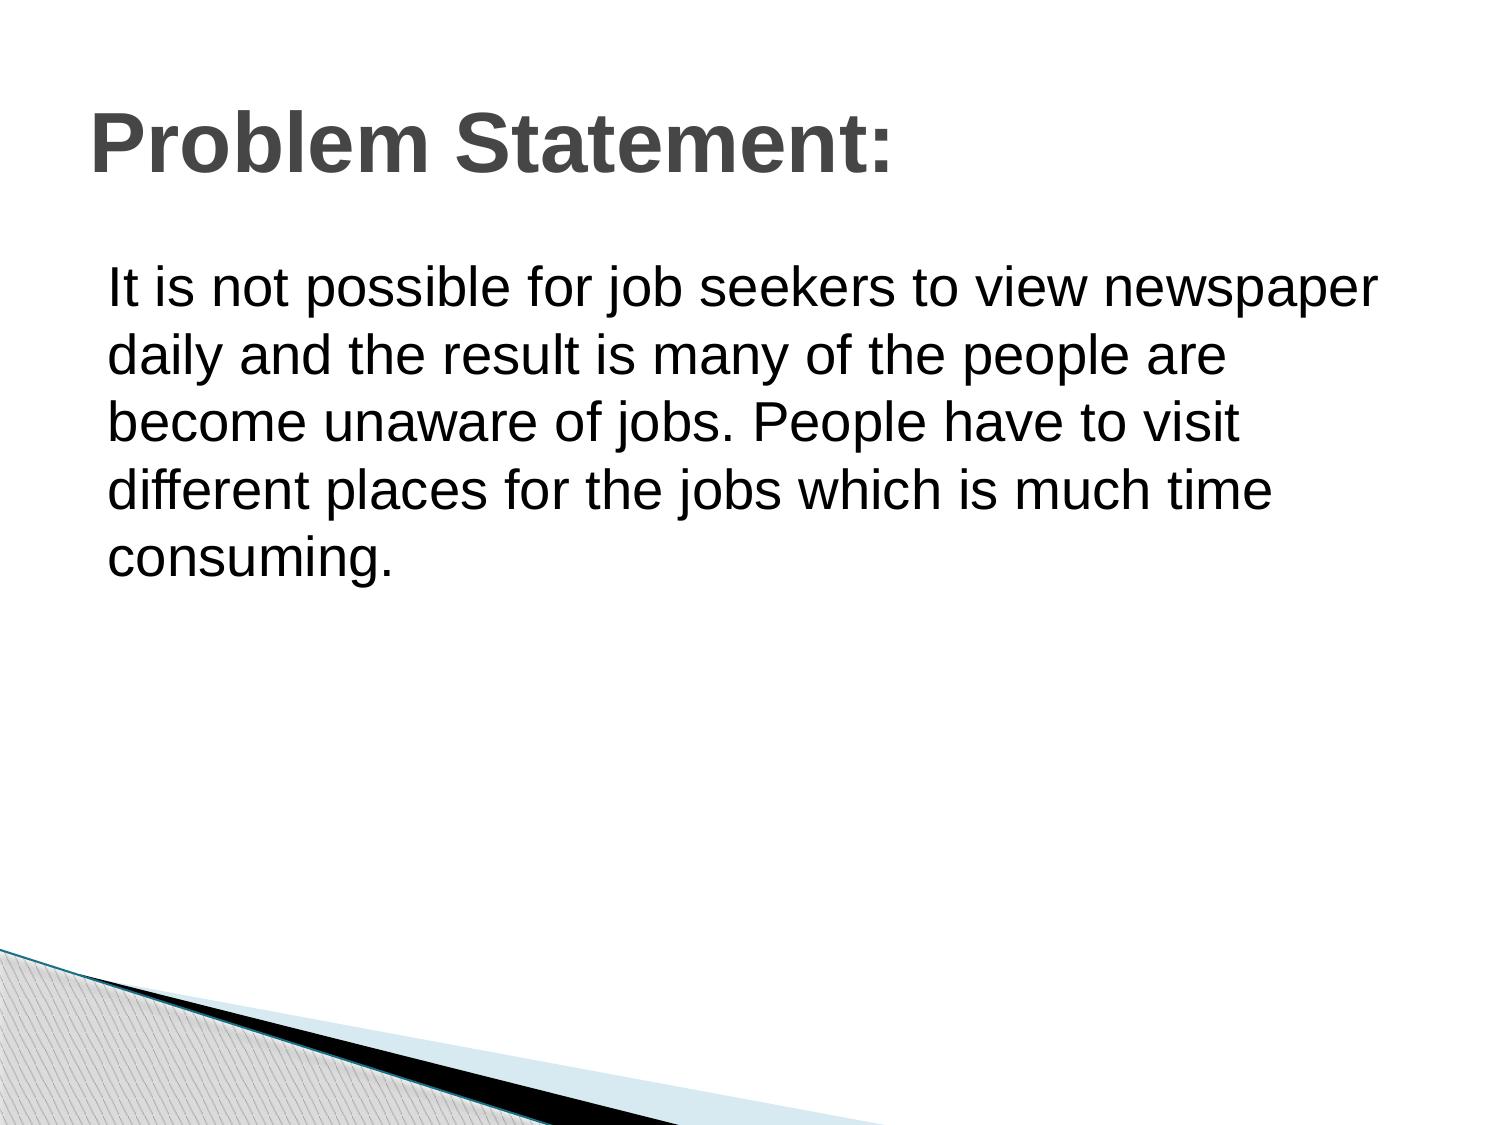

# Problem Statement:
It is not possible for job seekers to view newspaper daily and the result is many of the people are become unaware of jobs. People have to visit different places for the jobs which is much time consuming.